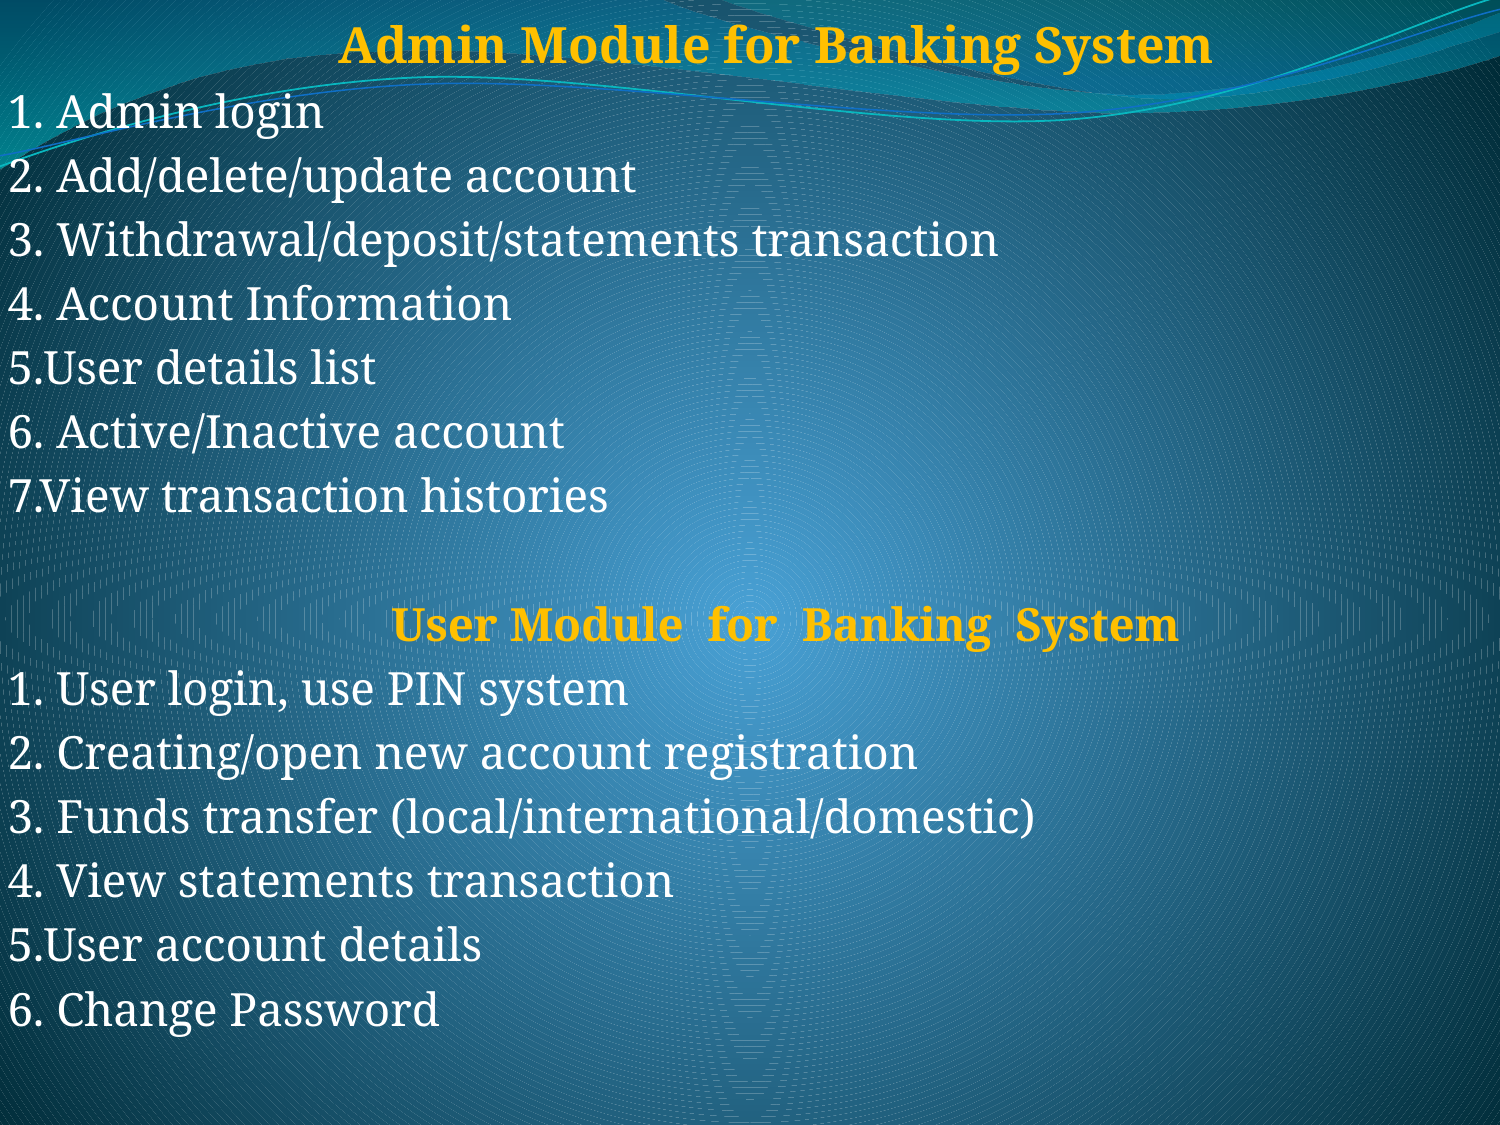

# Admin Module for Banking System
1. Admin login
2. Add/delete/update account
3. Withdrawal/deposit/statements transaction
4. Account Information
5.User details list
6. Active/Inactive account
7.View transaction histories

                                User Module  for  Banking  System
1. User login, use PIN system
2. Creating/open new account registration
3. Funds transfer (local/international/domestic)
4. View statements transaction
5.User account details
6. Change Password